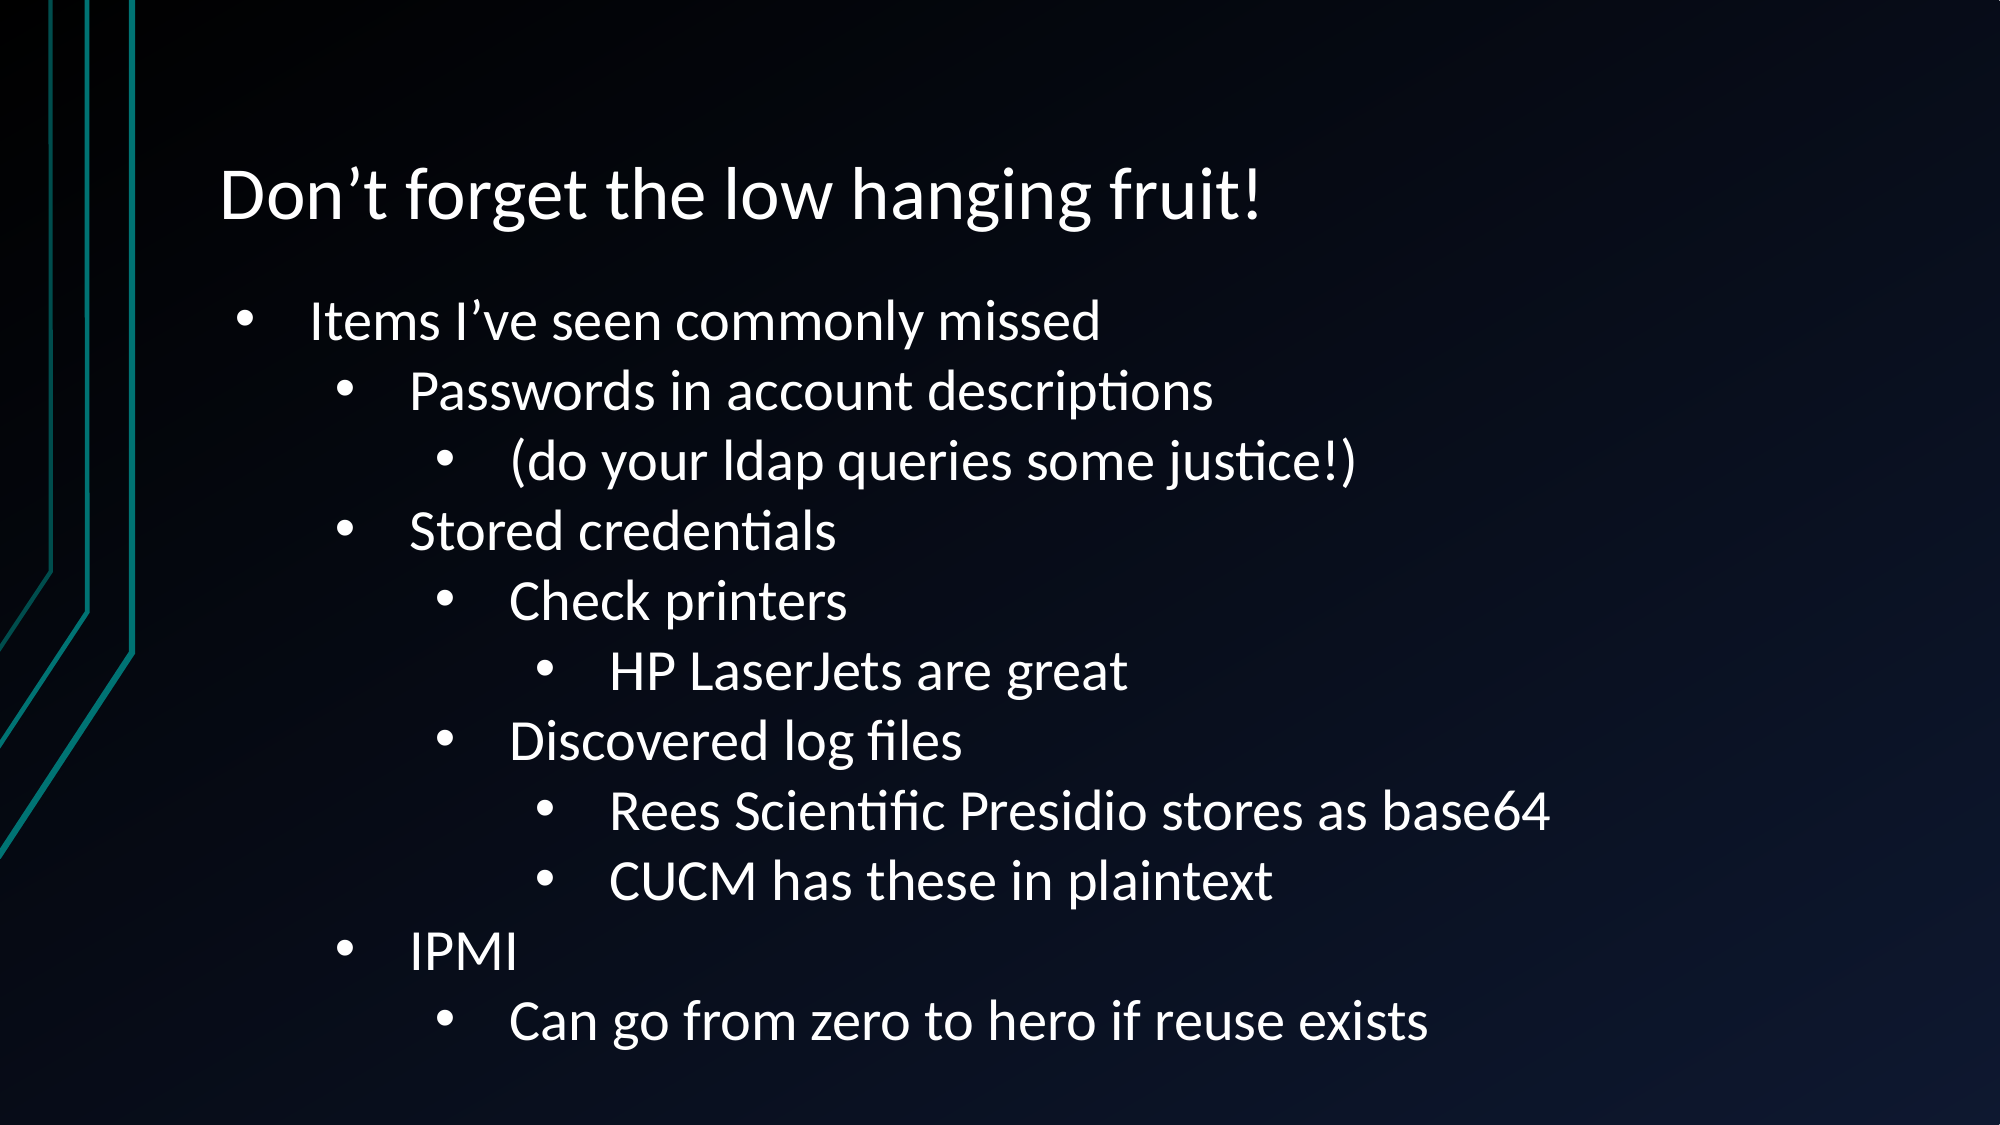

# Don’t forget the low hanging fruit!
Items I’ve seen commonly missed
Passwords in account descriptions
(do your ldap queries some justice!)
Stored credentials
Check printers
HP LaserJets are great
Discovered log files
Rees Scientific Presidio stores as base64
CUCM has these in plaintext
IPMI
Can go from zero to hero if reuse exists